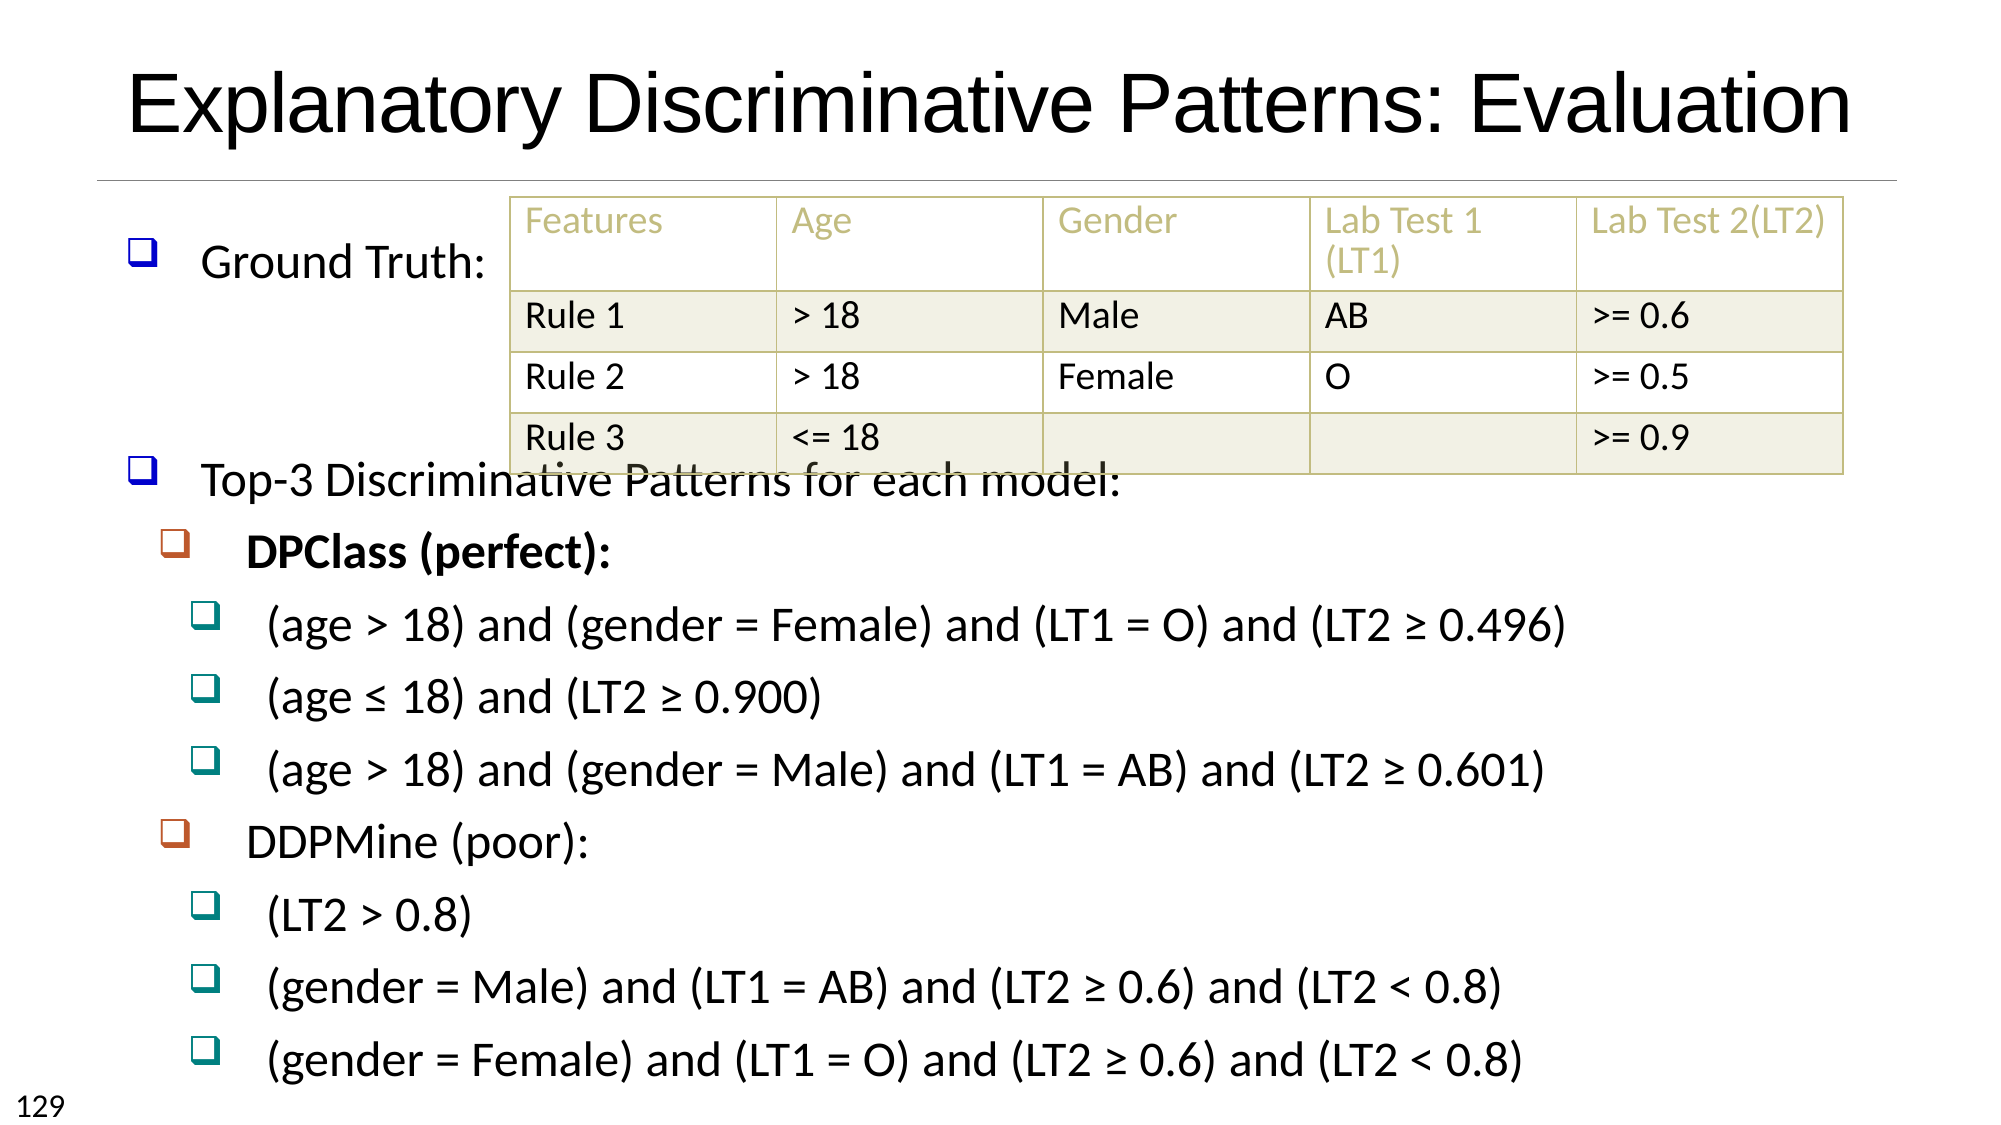

# Explanatory Discriminative Patterns: Evaluation
| Features | Age | Gender | Lab Test 1 (LT1) | Lab Test 2(LT2) |
| --- | --- | --- | --- | --- |
| Rule 1 | > 18 | Male | AB | >= 0.6 |
| Rule 2 | > 18 | Female | O | >= 0.5 |
| Rule 3 | <= 18 |  |  | >= 0.9 |
Ground Truth:

Top-3 Discriminative Patterns for each model:
DPClass (perfect):
(age > 18) and (gender = Female) and (LT1 = O) and (LT2 ≥ 0.496)
(age ≤ 18) and (LT2 ≥ 0.900)
(age > 18) and (gender = Male) and (LT1 = AB) and (LT2 ≥ 0.601)
DDPMine (poor):
(LT2 > 0.8)
(gender = Male) and (LT1 = AB) and (LT2 ≥ 0.6) and (LT2 < 0.8)
(gender = Female) and (LT1 = O) and (LT2 ≥ 0.6) and (LT2 < 0.8)